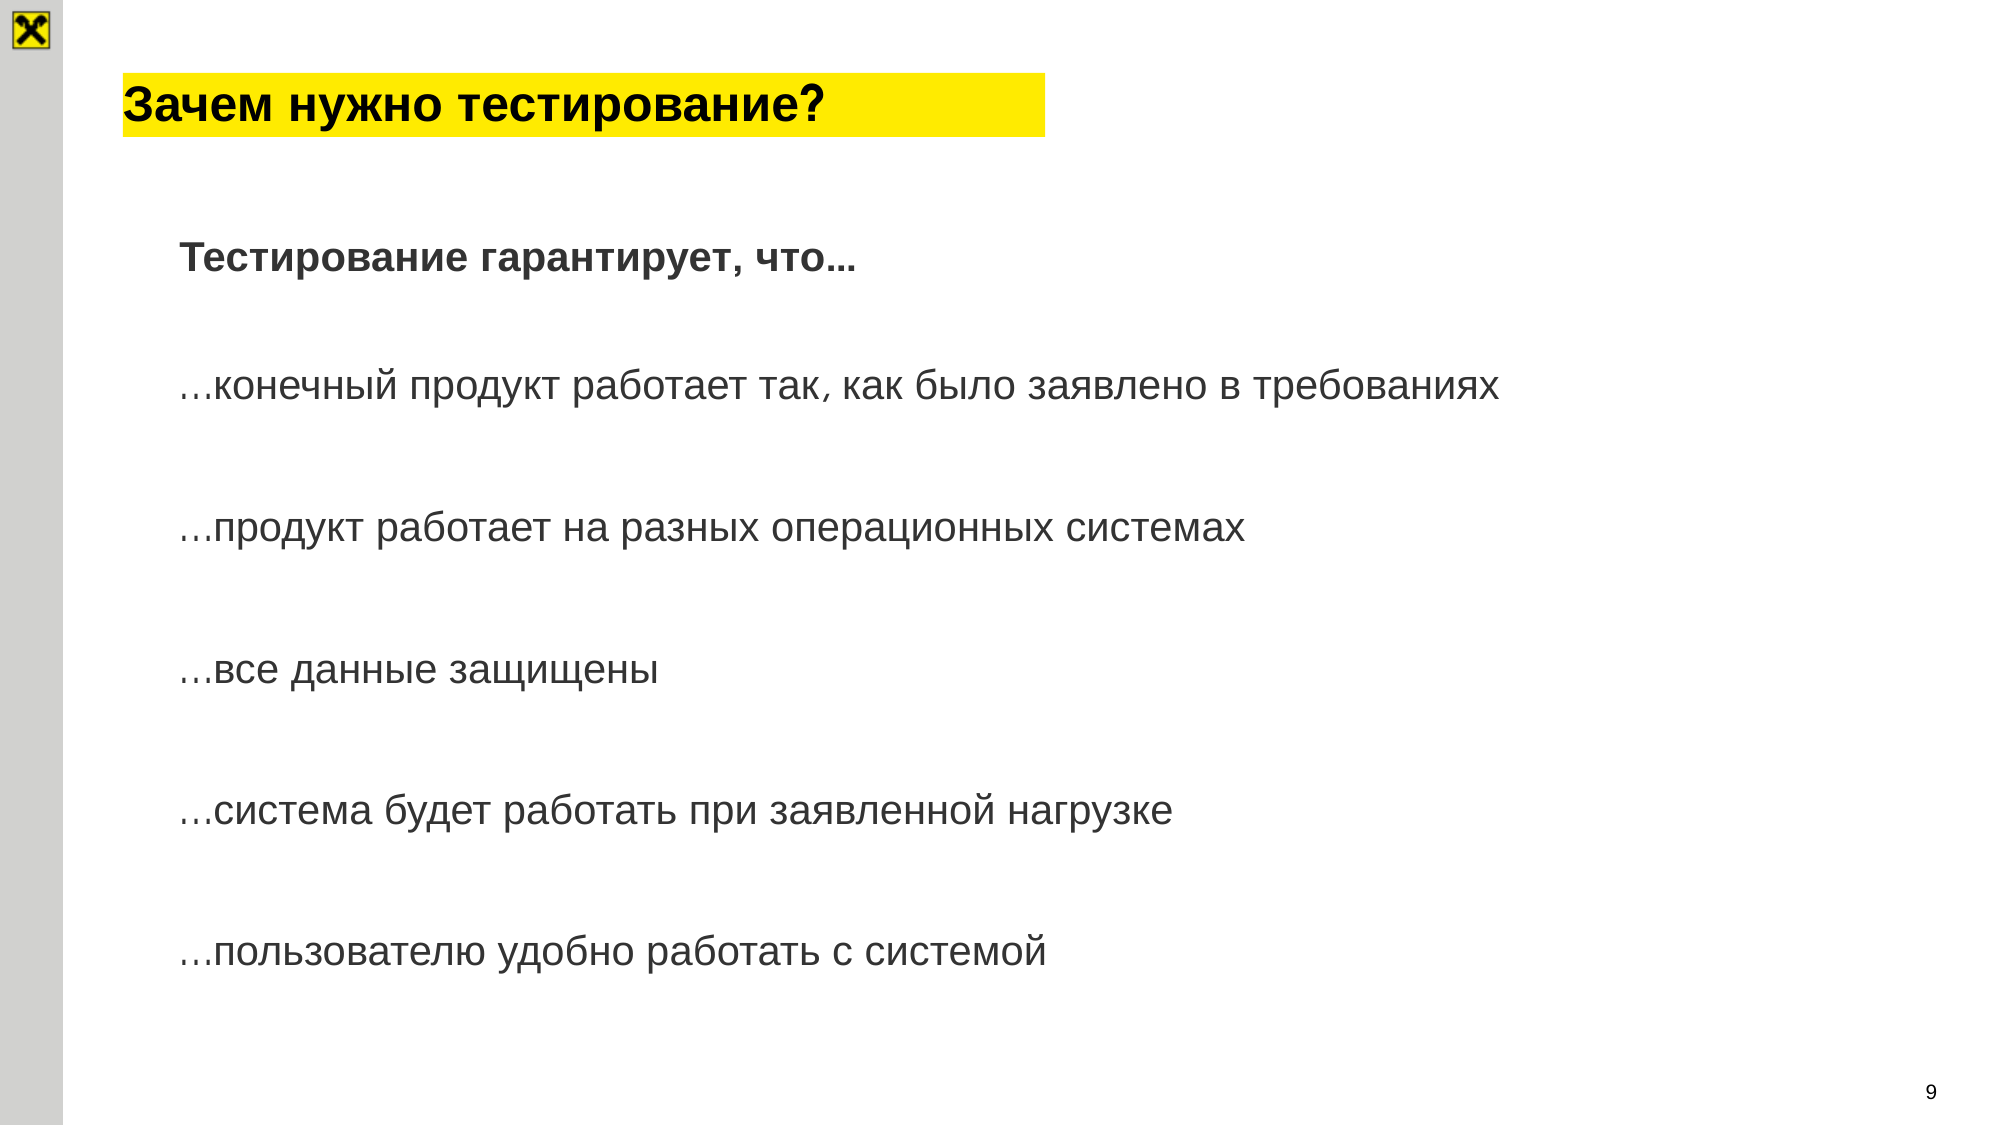

# Зачем нужно тестирование?
Тестирование гарантирует, что…
…конечный продукт работает так, как было заявлено в требованиях
…продукт работает на разных операционных системах
…все данные защищены
…система будет работать при заявленной нагрузке
…пользователю удобно работать с системой
9